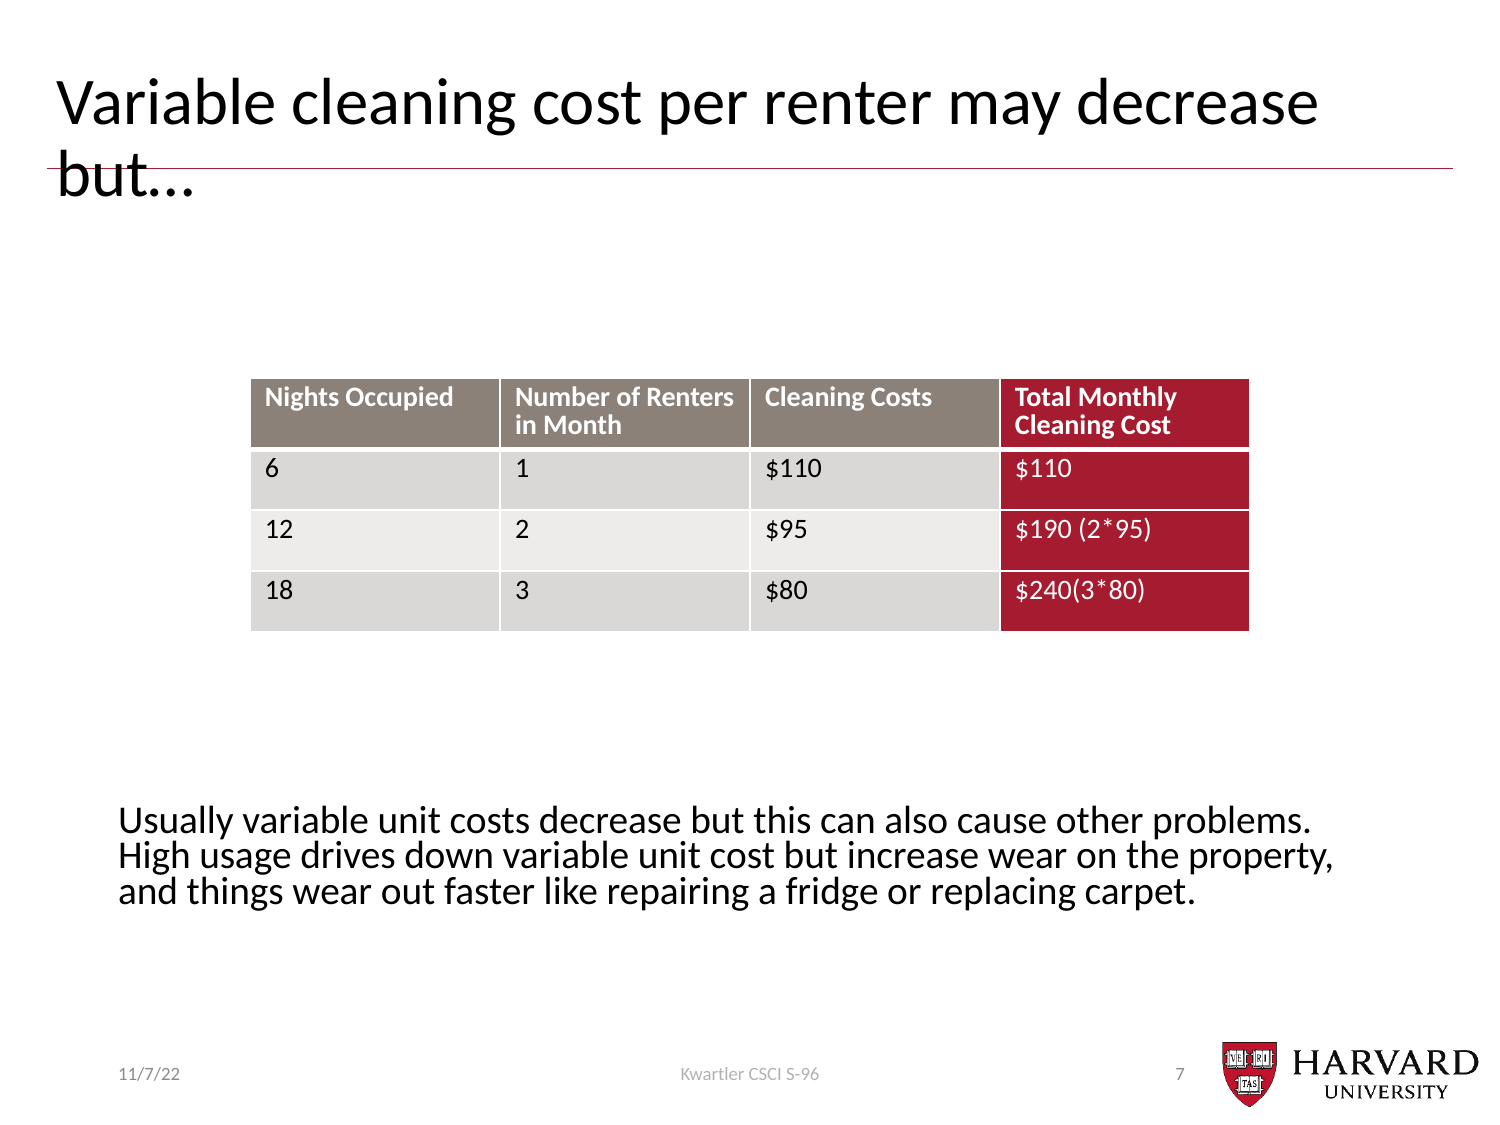

# Variable cleaning cost per renter may decrease but…
| Nights Occupied | Number of Renters in Month | Cleaning Costs | Total Monthly Cleaning Cost |
| --- | --- | --- | --- |
| 6 | 1 | $110 | $110 |
| 12 | 2 | $95 | $190 (2\*95) |
| 18 | 3 | $80 | $240(3\*80) |
Usually variable unit costs decrease but this can also cause other problems.  High usage drives down variable unit cost but increase wear on the property, and things wear out faster like repairing a fridge or replacing carpet.
11/7/22
Kwartler CSCI S-96
7